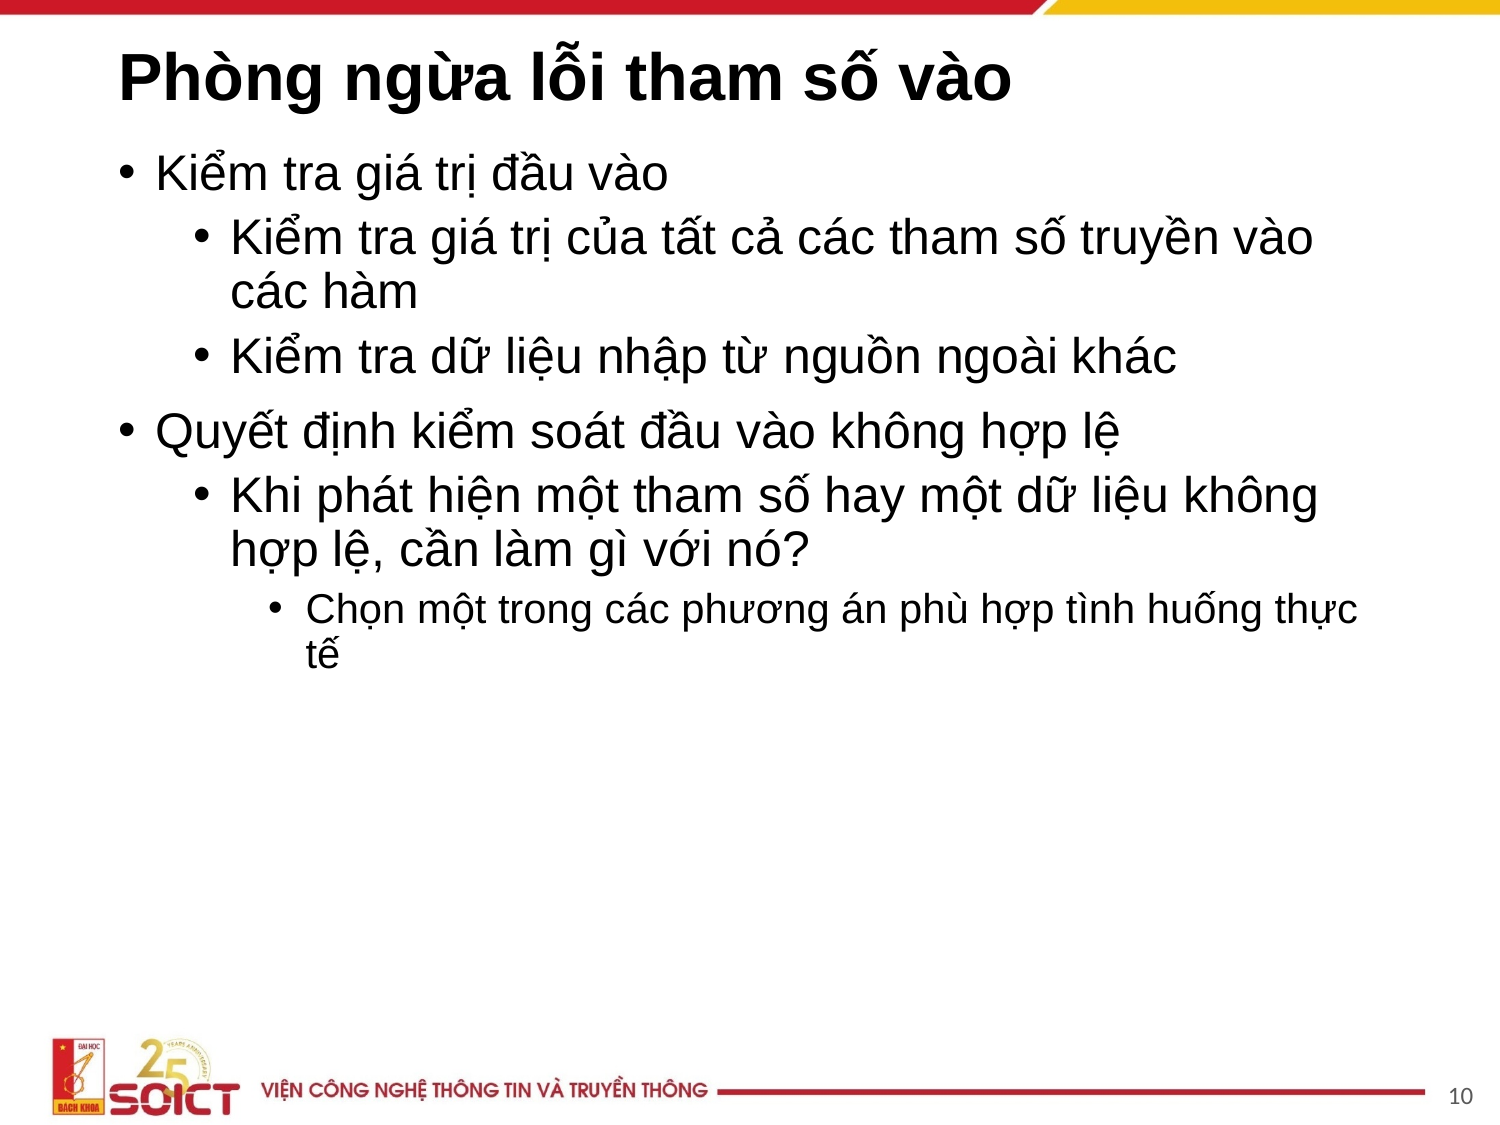

# Phòng ngừa lỗi tham số vào
Kiểm tra giá trị đầu vào
Kiểm tra giá trị của tất cả các tham số truyền vào các hàm
Kiểm tra dữ liệu nhập từ nguồn ngoài khác
Quyết định kiểm soát đầu vào không hợp lệ
Khi phát hiện một tham số hay một dữ liệu không hợp lệ, cần làm gì với nó?
Chọn một trong các phương án phù hợp tình huống thực tế
10